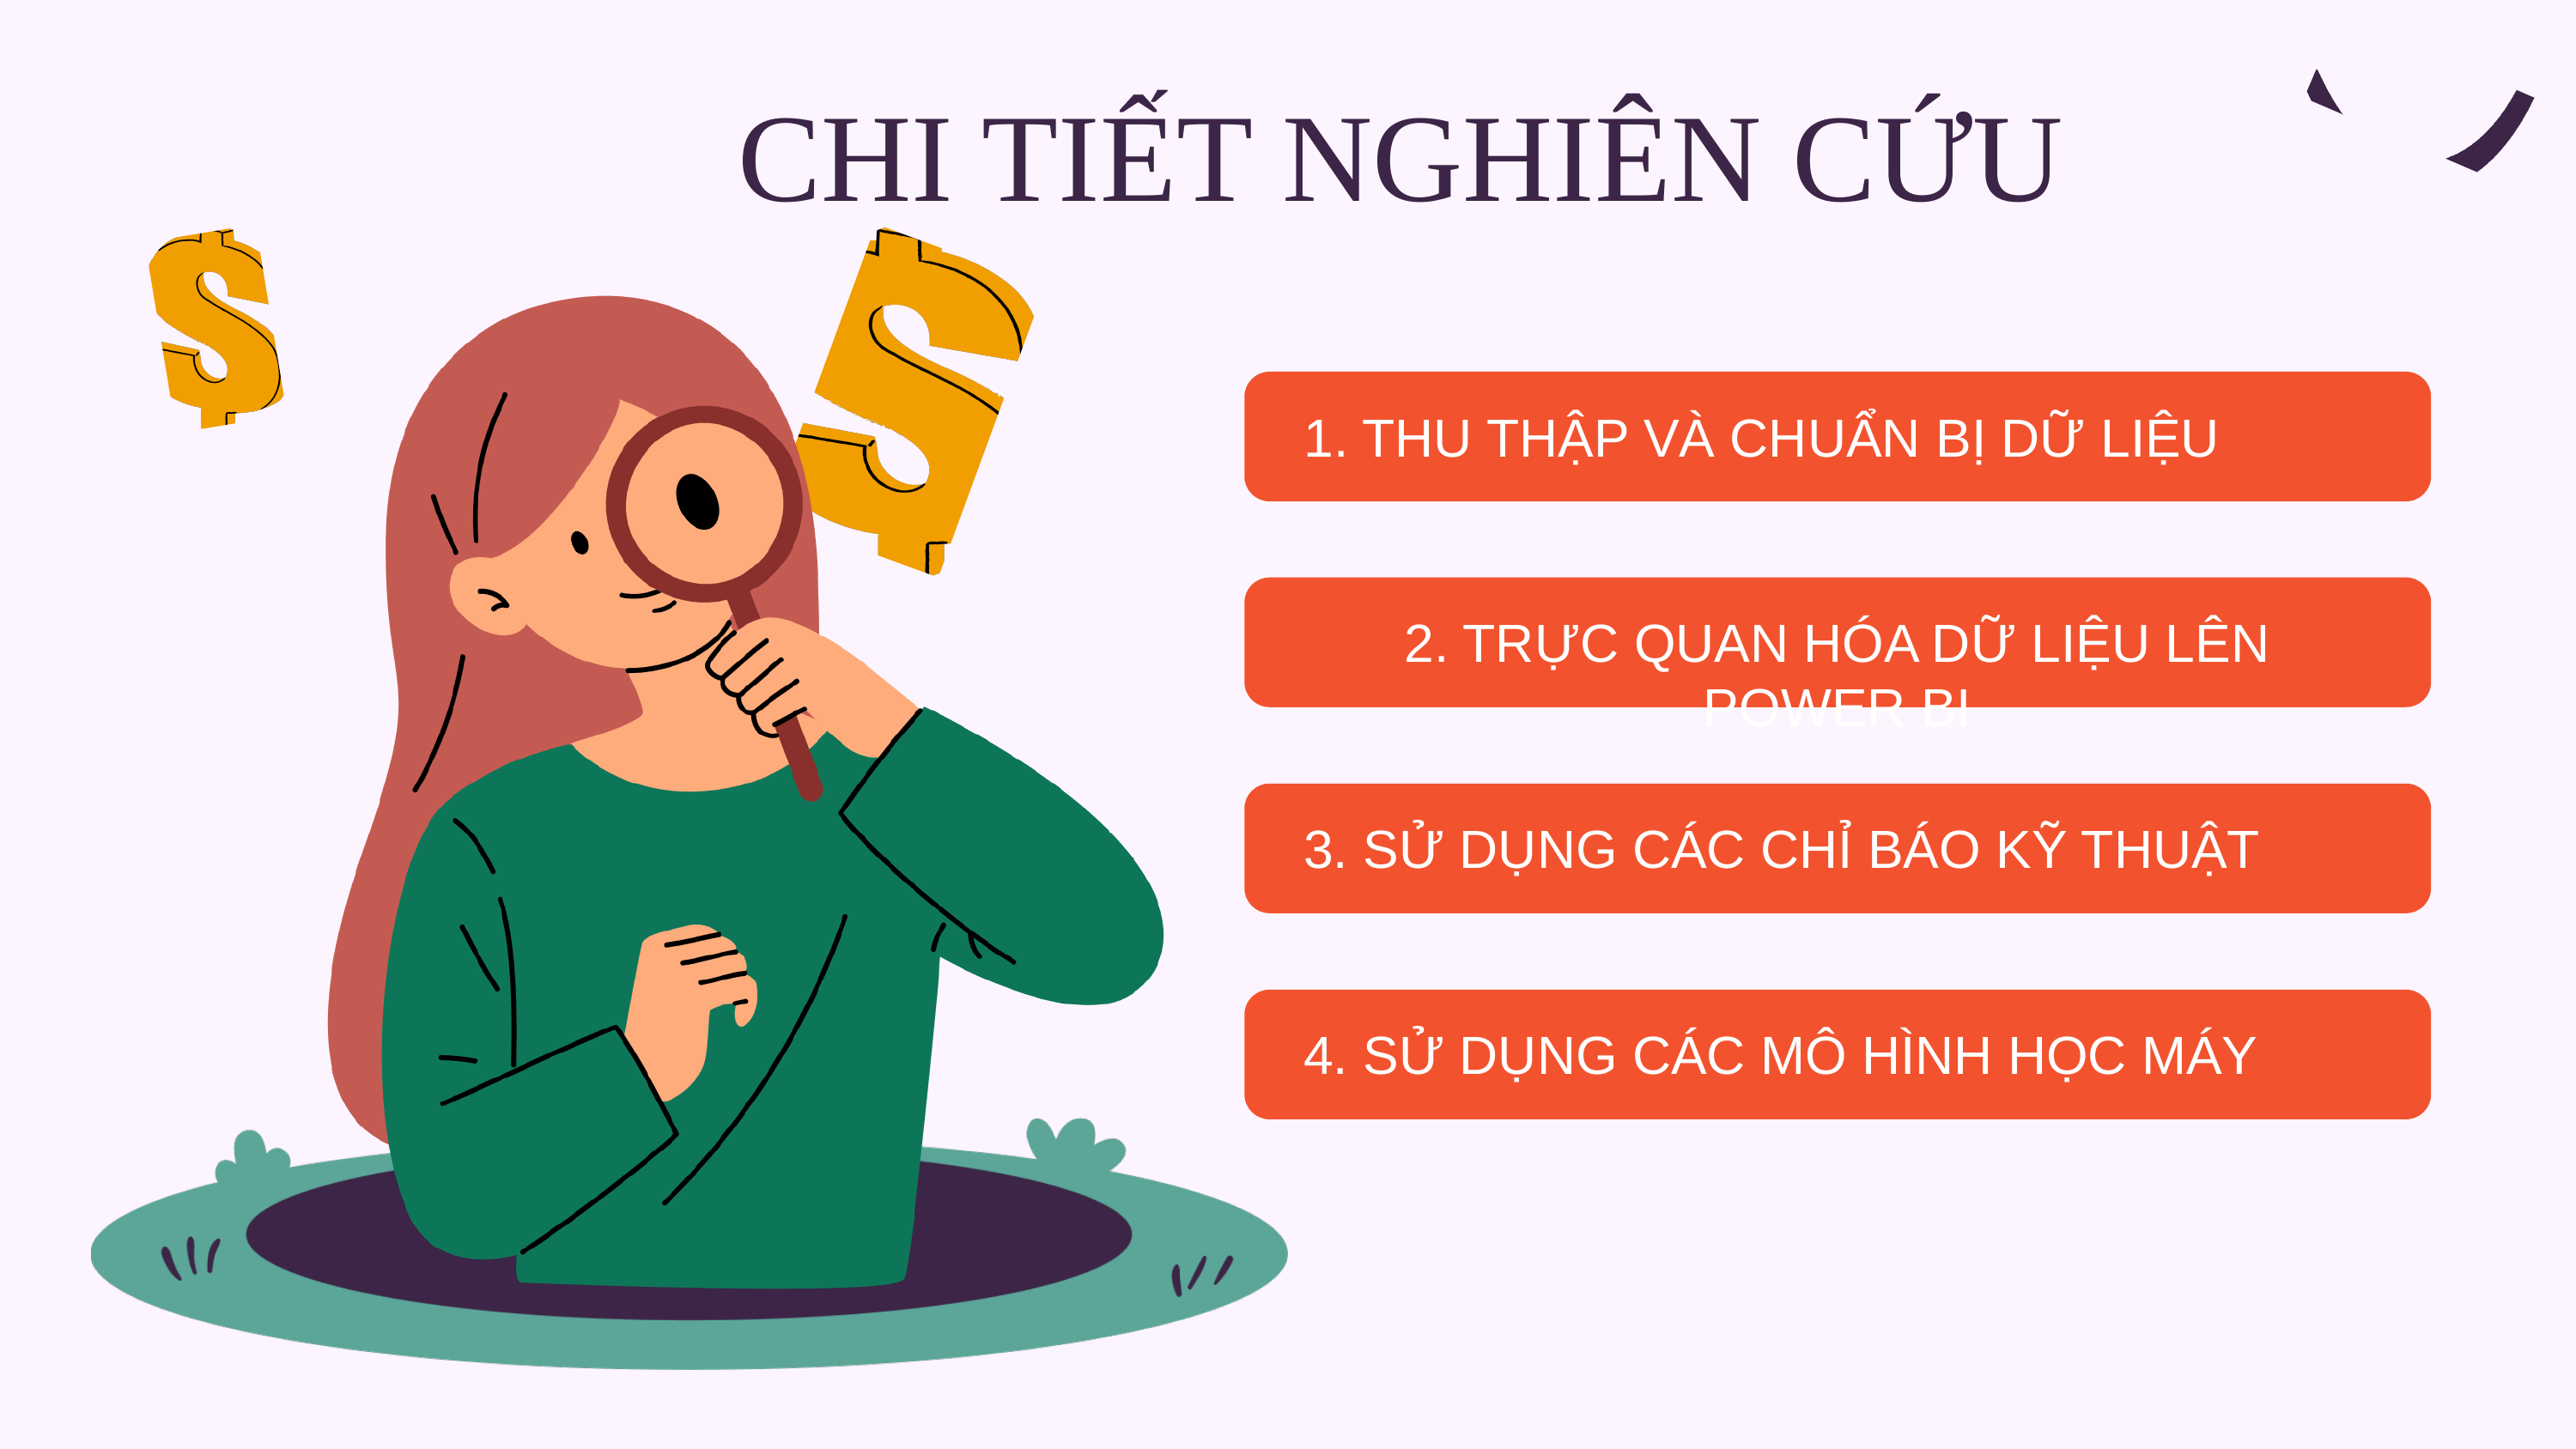

CHI TIẾT NGHIÊN CỨU

1. THU THẬP VÀ CHUẨN BỊ DỮ LIỆU

2. TRỰC QUAN HÓA DỮ LIỆU LÊN POWER BI

3. SỬ DỤNG CÁC CHỈ BÁO KỸ THUẬT

4. SỬ DỤNG CÁC MÔ HÌNH HỌC MÁY